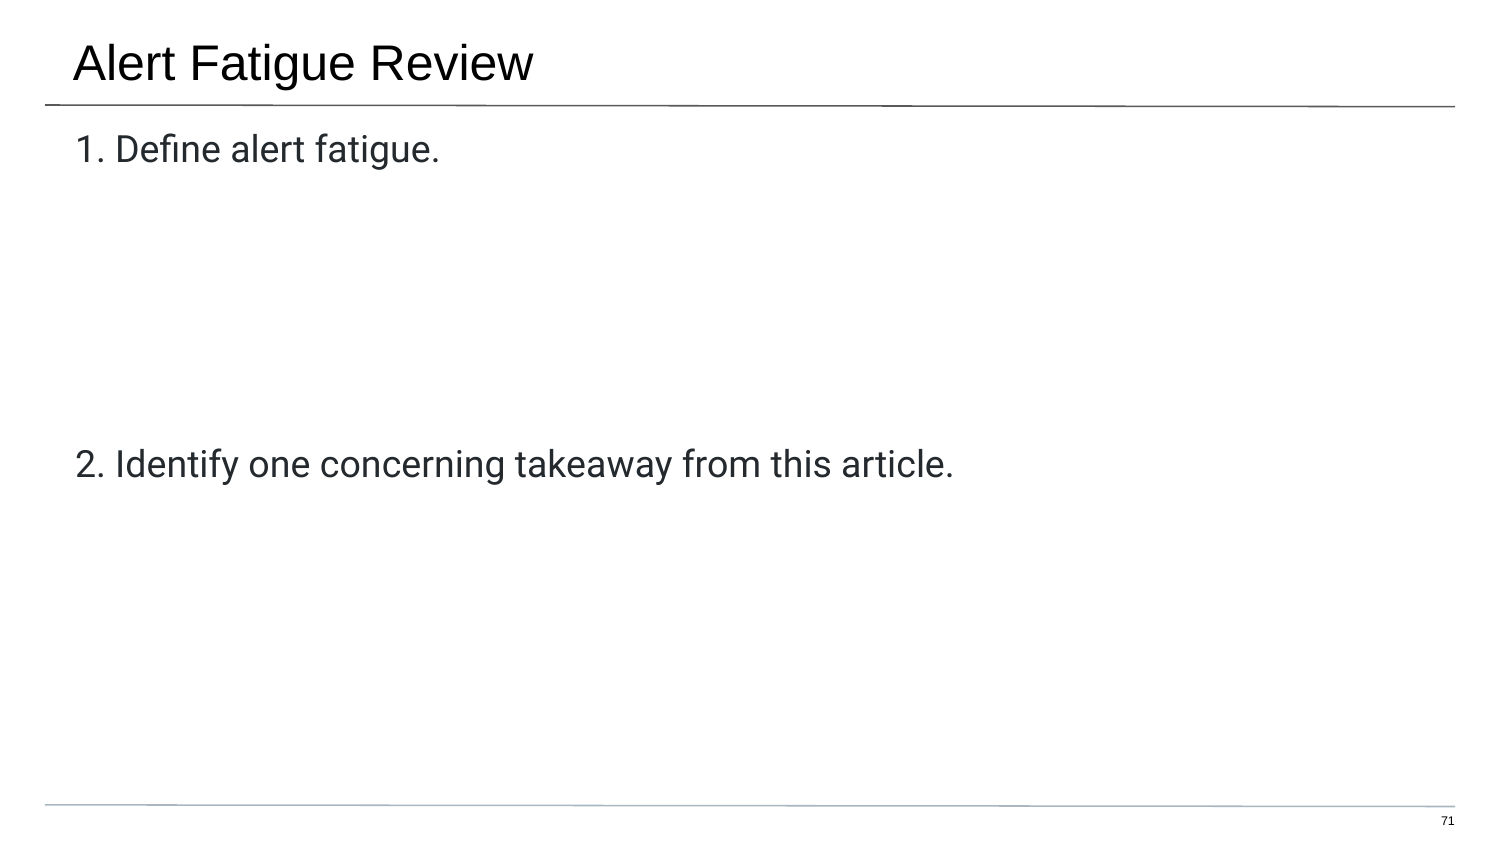

# Alert Fatigue Review
1. Define alert fatigue.

2. Identify one concerning takeaway from this article.

71